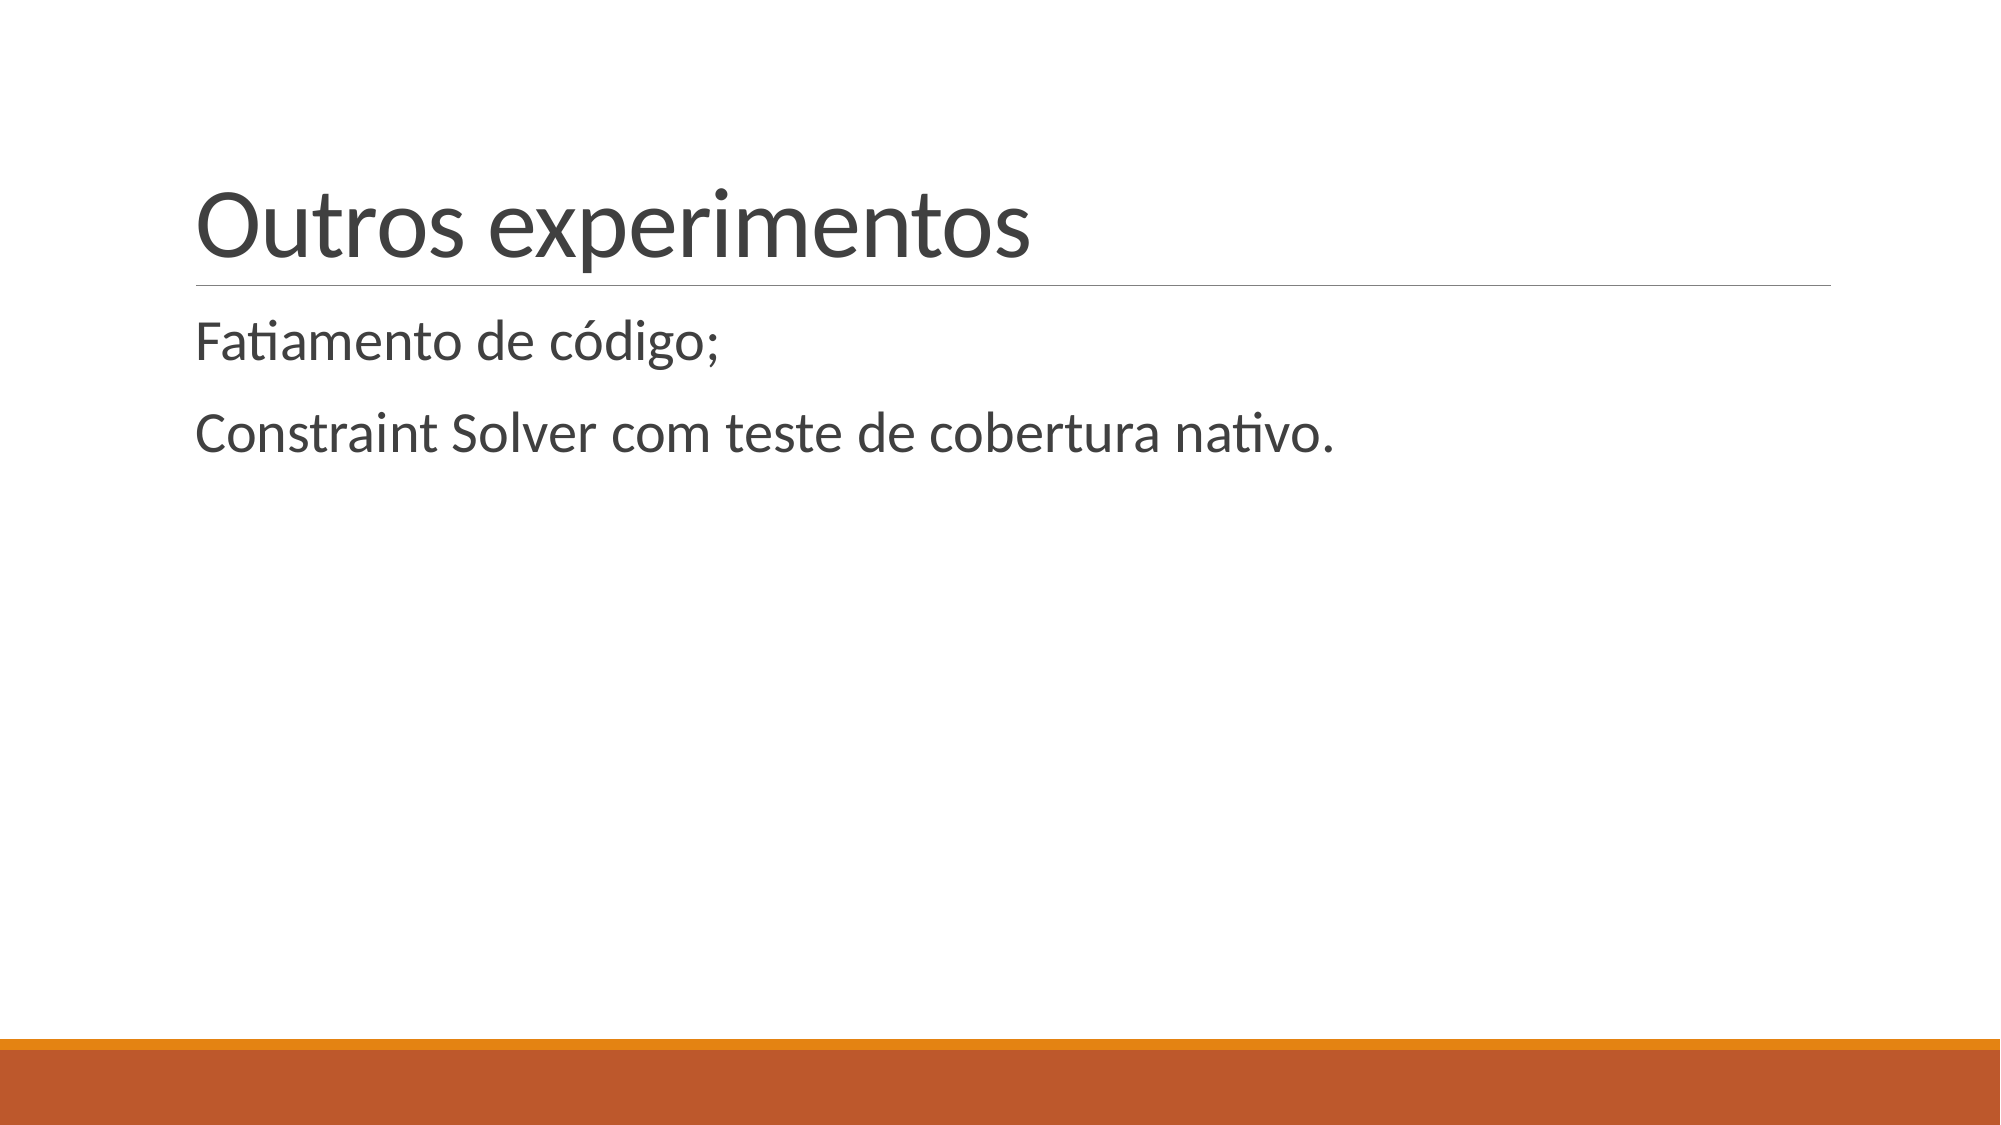

# Outros experimentos
Fatiamento de código;
Constraint Solver com teste de cobertura nativo.